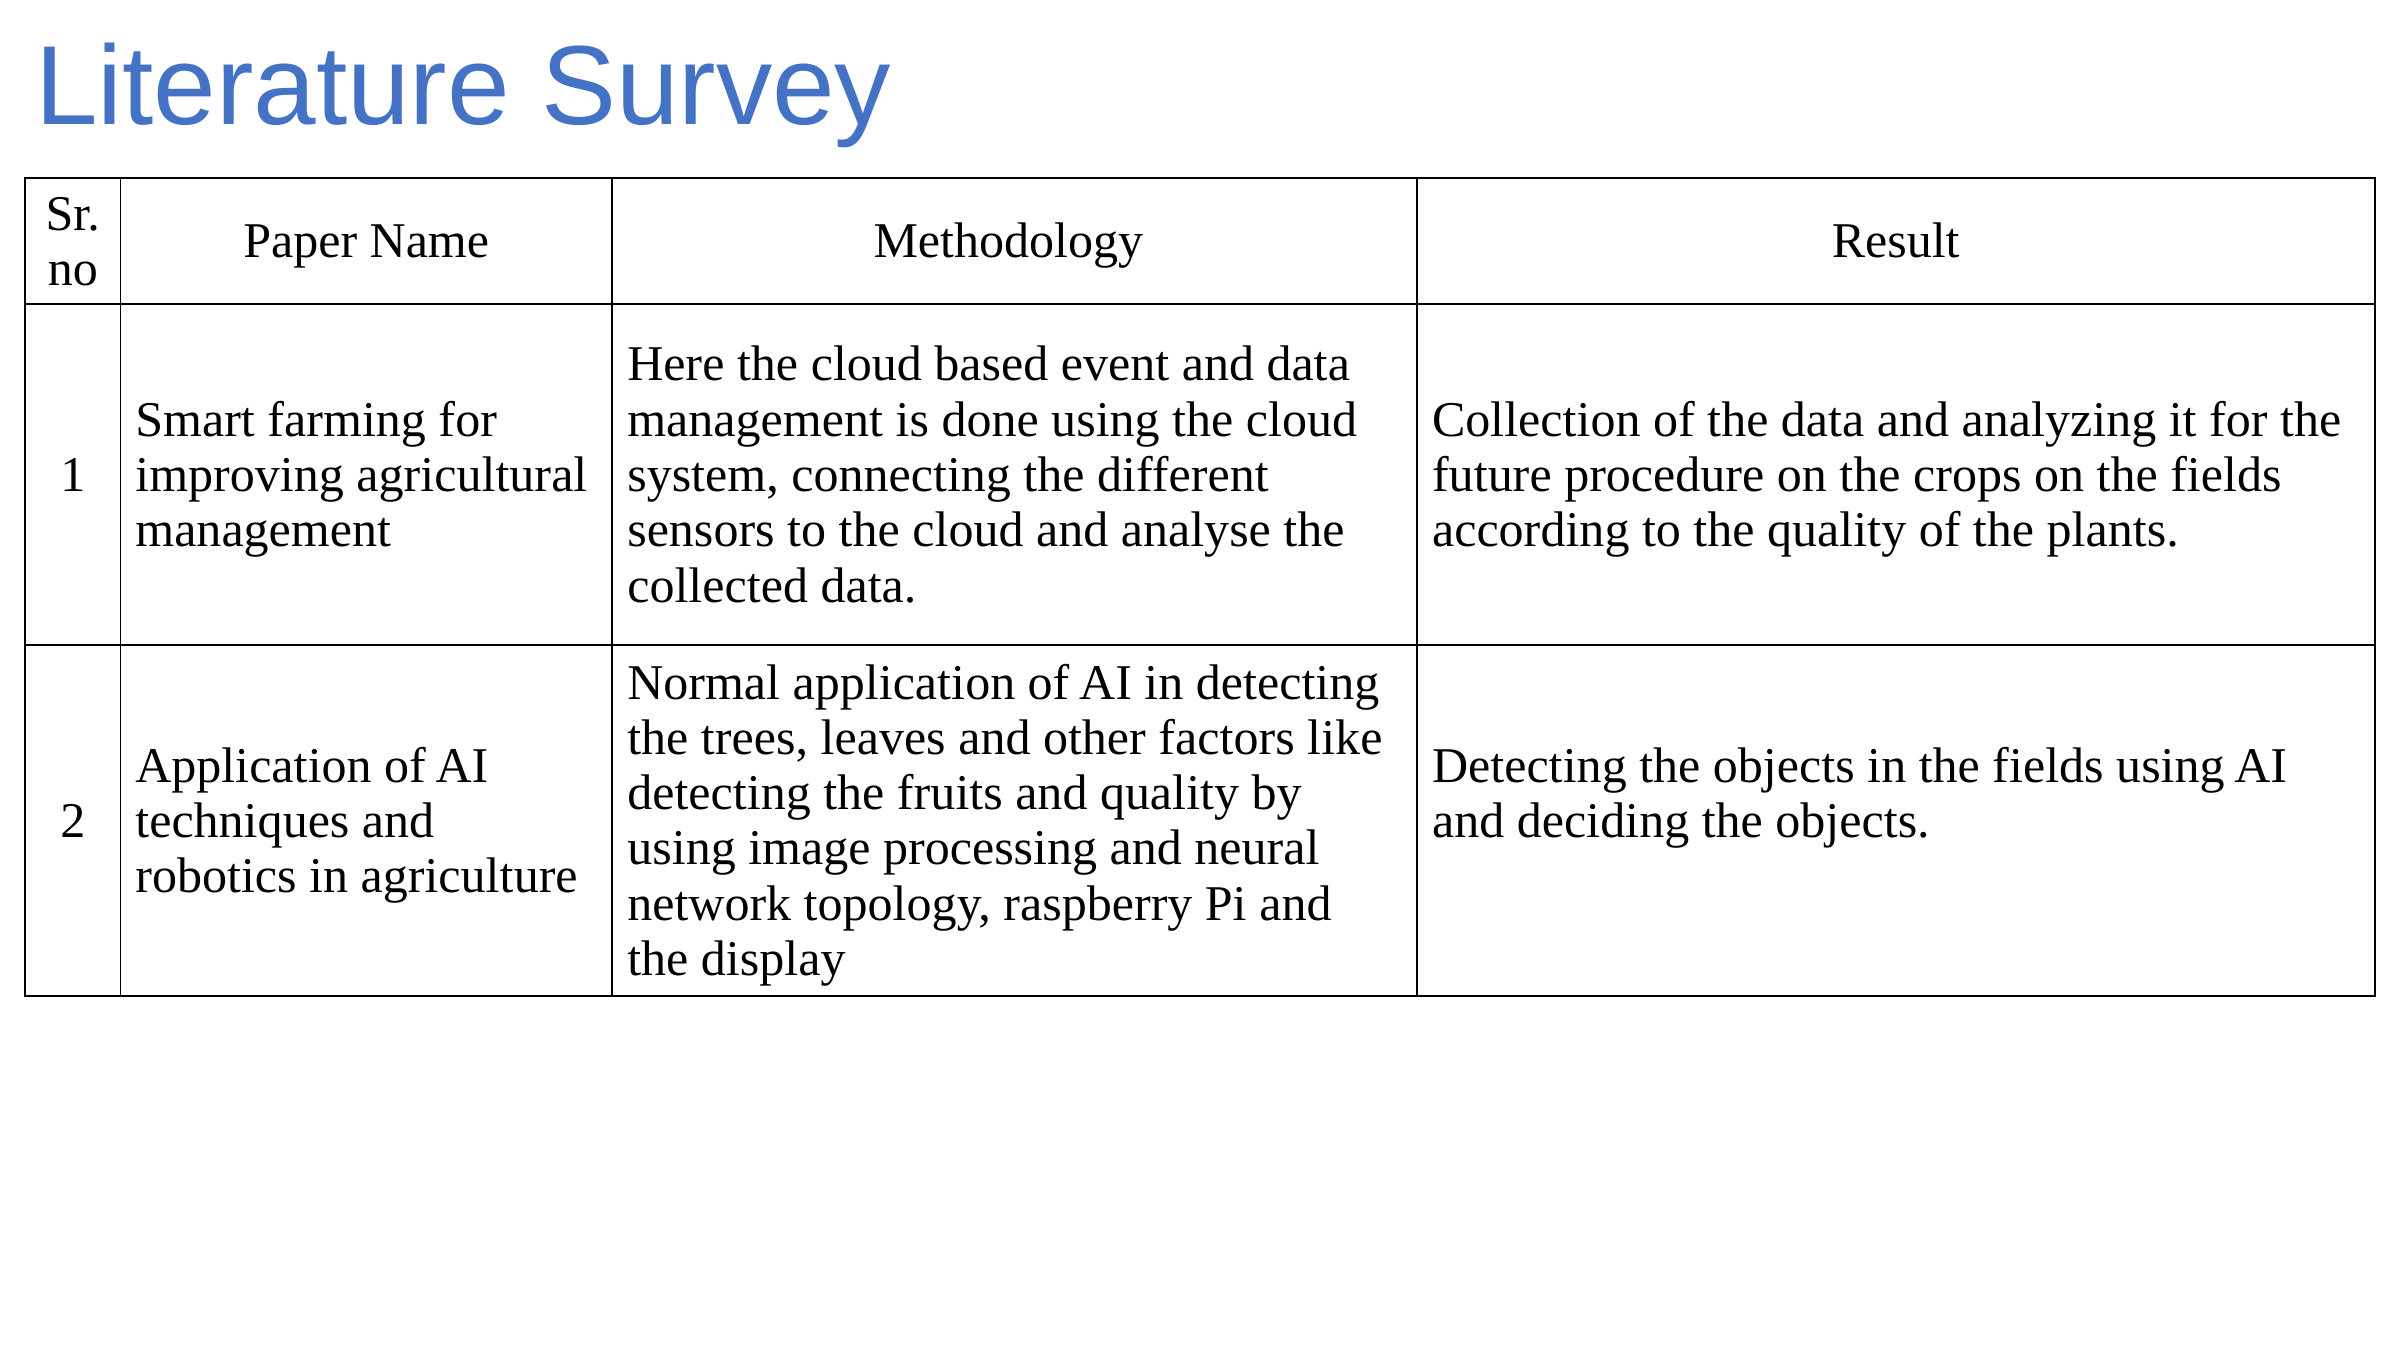

Literature Survey
| Sr.no | Paper Name | Methodology | Result |
| --- | --- | --- | --- |
| 1 | Smart farming for improving agricultural management | Here the cloud based event and data management is done using the cloud system, connecting the different sensors to the cloud and analyse the collected data. | Collection of the data and analyzing it for the future procedure on the crops on the fields according to the quality of the plants. |
| 2 | Application of AI techniques and robotics in agriculture | Normal application of AI in detecting the trees, leaves and other factors like detecting the fruits and quality by using image processing and neural network topology, raspberry Pi and the display | Detecting the objects in the fields using AI and deciding the objects. |